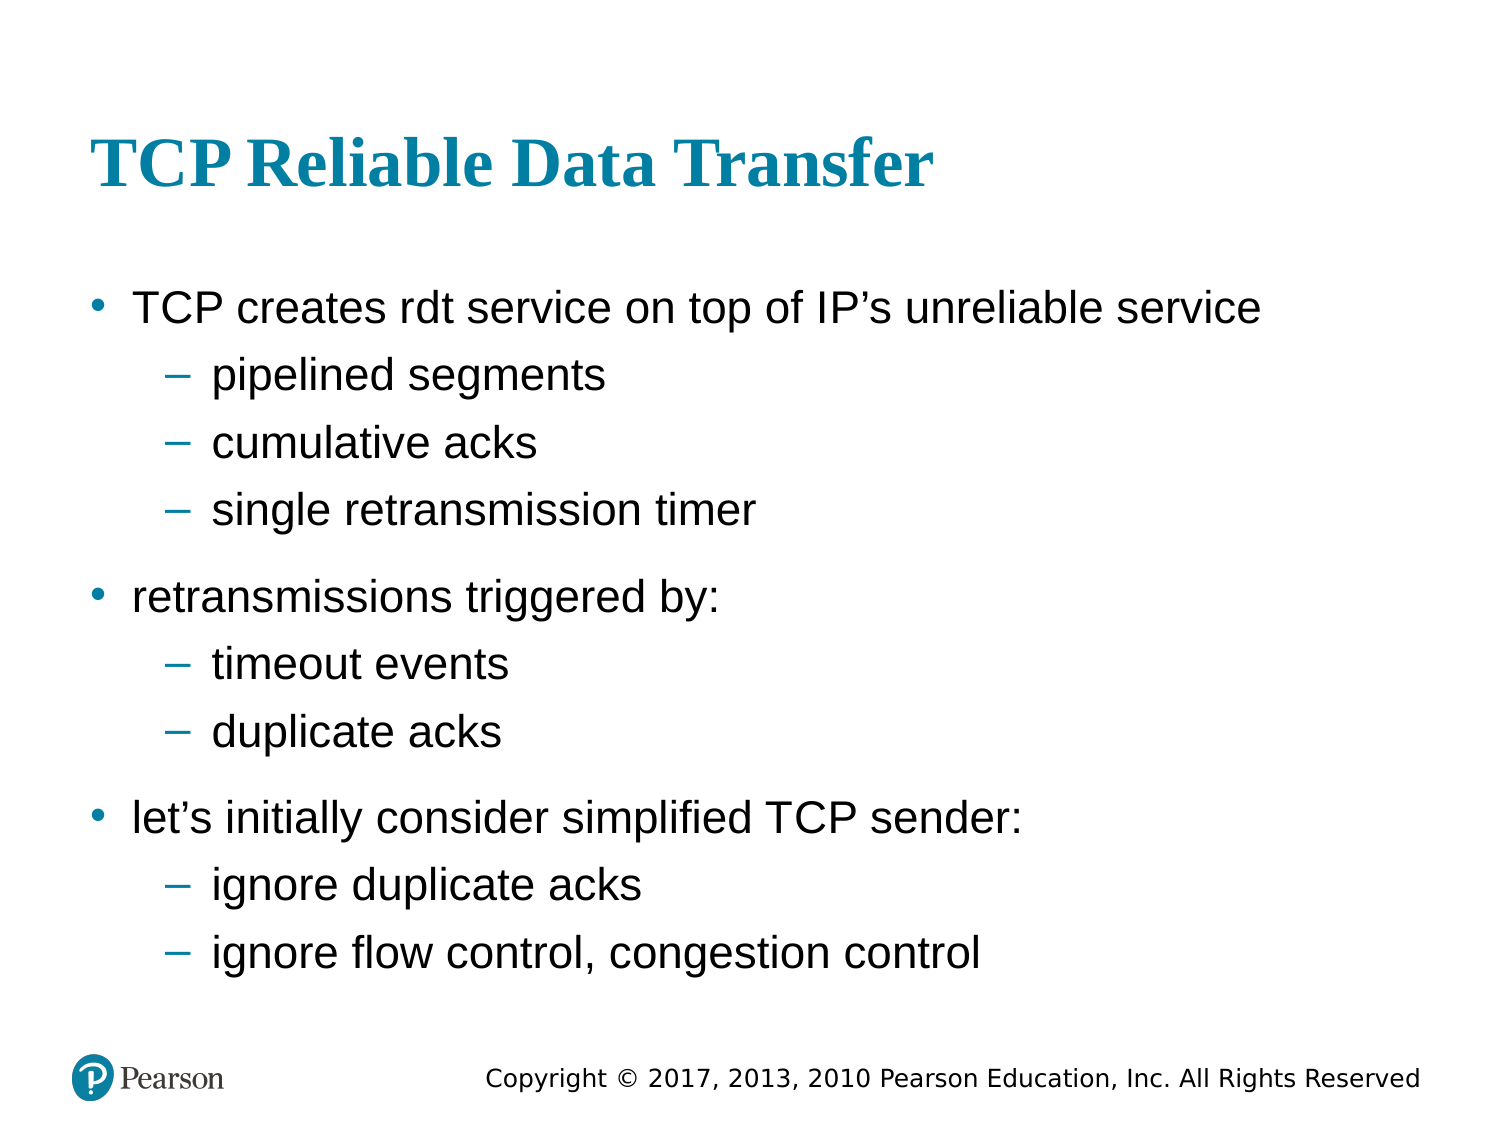

# T C P Reliable Data Transfer
T C P creates r d t service on top of I P’s unreliable service
pipelined segments
cumulative acks
single retransmission timer
retransmissions triggered by:
timeout events
duplicate acks
let’s initially consider simplified T C P sender:
ignore duplicate acks
ignore flow control, congestion control